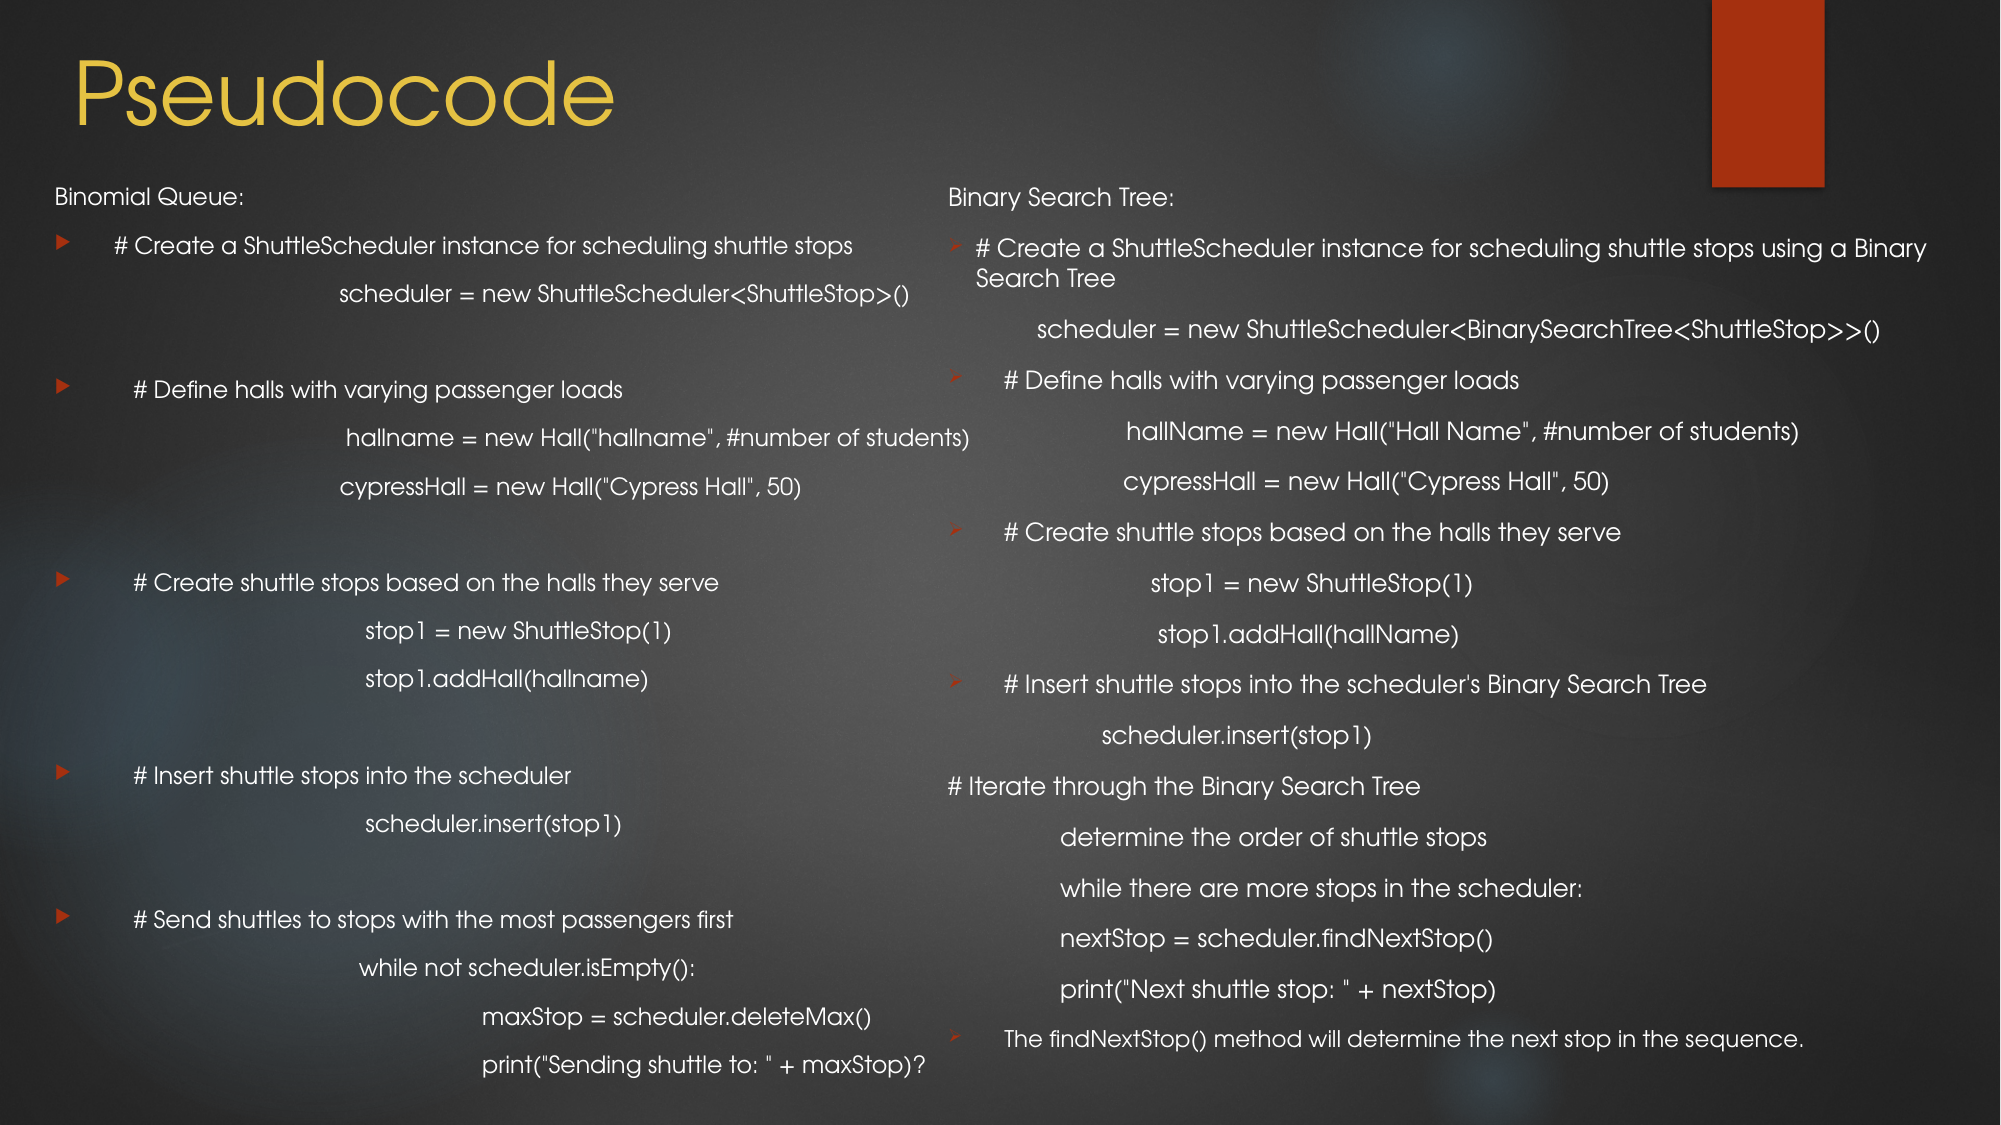

# Pseudocode
Binary Search Tree:
# Create a ShuttleScheduler instance for scheduling shuttle stops using a Binary Search Tree
scheduler = new ShuttleScheduler<BinarySearchTree<ShuttleStop>>()
# Define halls with varying passenger loads
hallName = new Hall("Hall Name", #number of students)
                         cypressHall = new Hall("Cypress Hall", 50)
# Create shuttle stops based on the halls they serve
                             stop1 = new ShuttleStop(1)
                              stop1.addHall(hallName)
# Insert shuttle stops into the scheduler's Binary Search Tree
                      scheduler.insert(stop1)
# Iterate through the Binary Search Tree
                determine the order of shuttle stops
                while there are more stops in the scheduler:
                nextStop = scheduler.findNextStop()
                print("Next shuttle stop: " + nextStop)
The findNextStop() method will determine the next stop in the sequence.

Binomial Queue:
 # Create a ShuttleScheduler instance for scheduling shuttle stops
		scheduler = new ShuttleScheduler<ShuttleStop>()

    # Define halls with varying passenger loads
		 hallname = new Hall("hallname", #number of students)
		cypressHall = new Hall("Cypress Hall", 50)

    # Create shuttle stops based on the halls they serve
		    stop1 = new ShuttleStop(1)
		    stop1.addHall(hallname)

    # Insert shuttle stops into the scheduler
		    scheduler.insert(stop1)

    # Send shuttles to stops with the most passengers first
		   while not scheduler.isEmpty():
			maxStop = scheduler.deleteMax()
			print("Sending shuttle to: " + maxStop)?